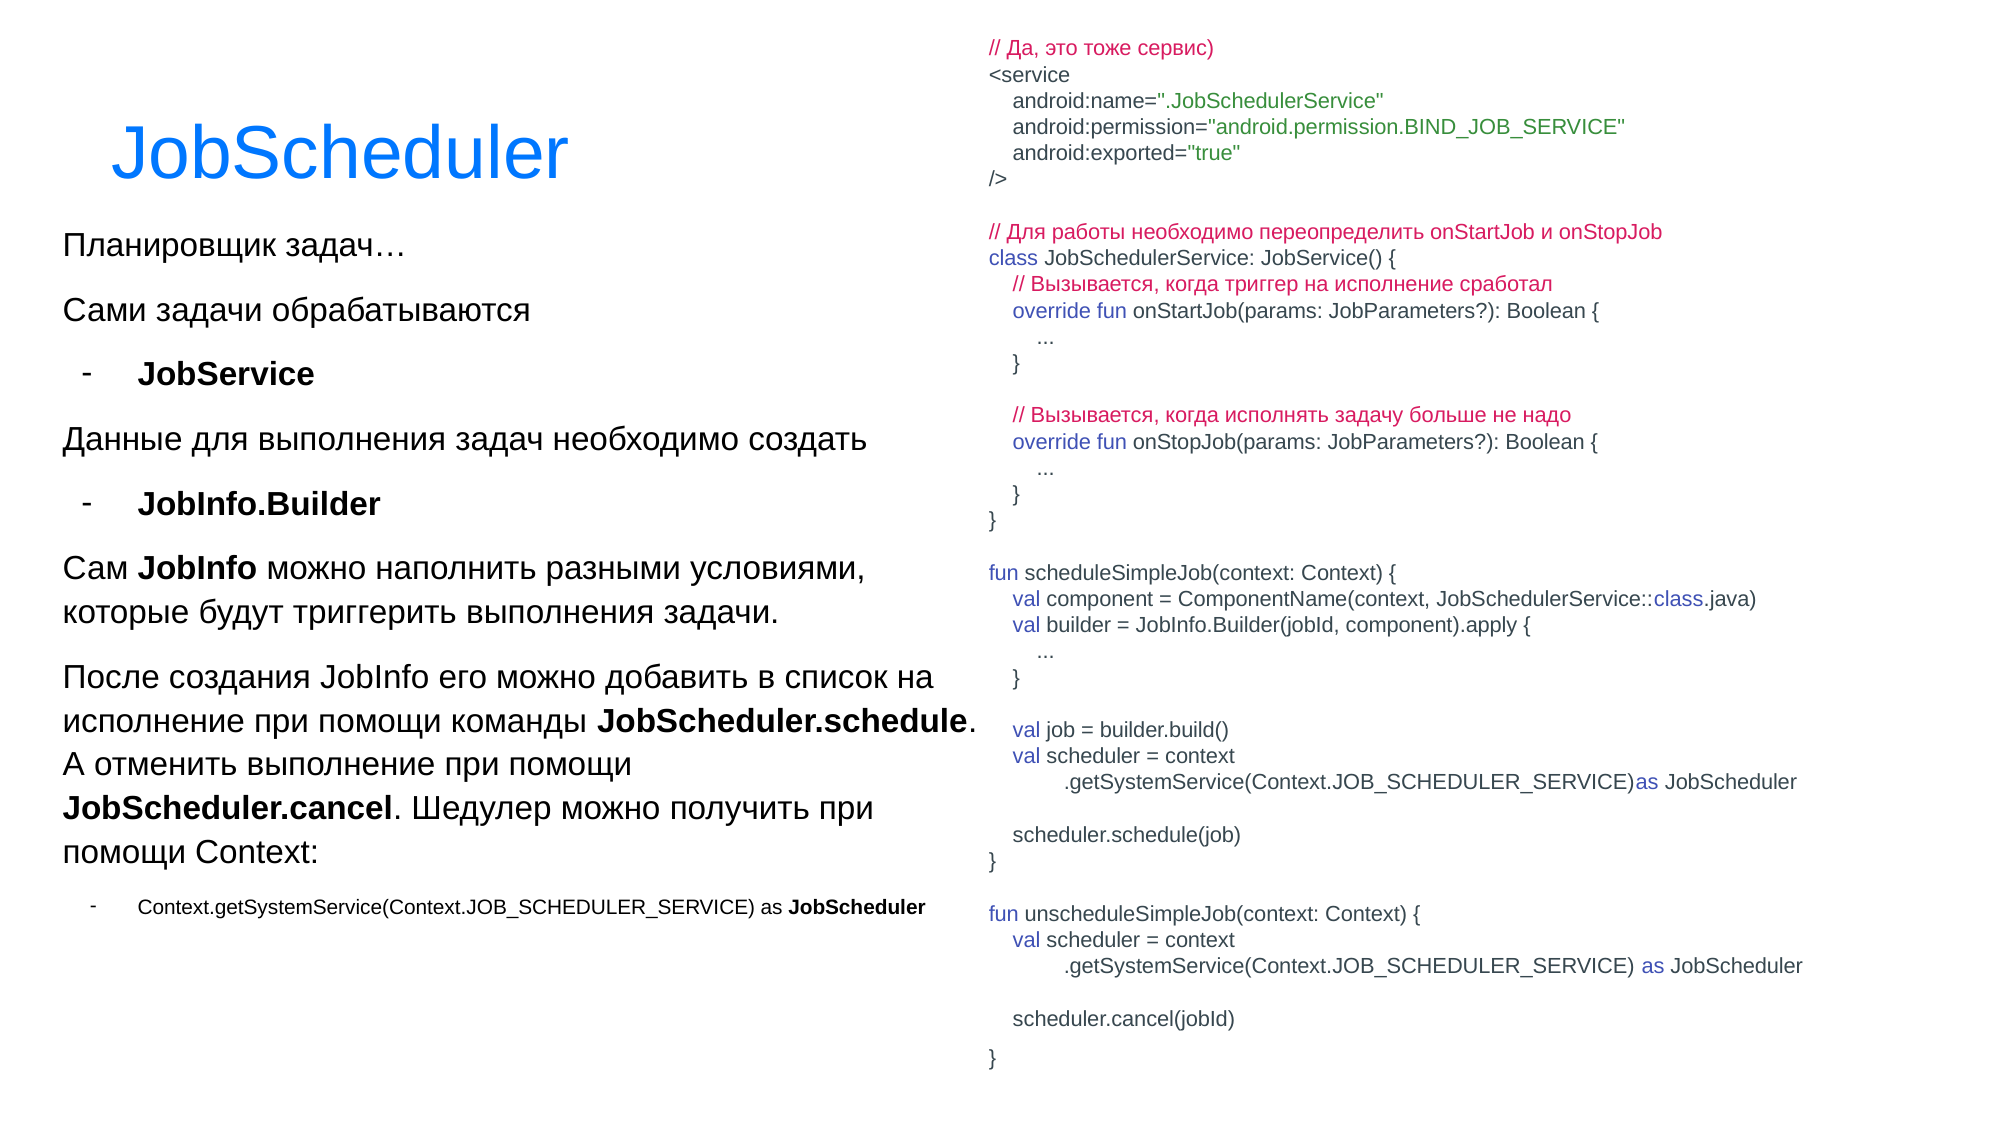

// Да, это тоже сервис)
<service
    android:name=".JobSchedulerService"
    android:permission="android.permission.BIND_JOB_SERVICE"
    android:exported="true"
/>

// Для работы необходимо переопределить onStartJob и onStopJob
class JobSchedulerService: JobService() {
    // Вызывается, когда триггер на исполнение сработал
    override fun onStartJob(params: JobParameters?): Boolean {
        ...
    }

    // Вызывается, когда исполнять задачу больше не надо
    override fun onStopJob(params: JobParameters?): Boolean {
        ...
    }
}

fun scheduleSimpleJob(context: Context) {
    val component = ComponentName(context, JobSchedulerService::class.java)
    val builder = JobInfo.Builder(jobId, component).apply {
        ...
    }

    val job = builder.build()
    val scheduler = context
.getSystemService(Context.JOB_SCHEDULER_SERVICE)as JobScheduler

    scheduler.schedule(job)
}

fun unscheduleSimpleJob(context: Context) {
    val scheduler = context
.getSystemService(Context.JOB_SCHEDULER_SERVICE) as JobScheduler

    scheduler.cancel(jobId)
}
# JobScheduler
Планировщик задач…
Сами задачи обрабатываются
JobService
Данные для выполнения задач необходимо создать
JobInfo.Builder
Сам JobInfo можно наполнить разными условиями, которые будут триггерить выполнения задачи.
После создания JobInfo его можно добавить в список на исполнение при помощи команды JobScheduler.schedule. А отменить выполнение при помощи JobScheduler.cancel. Шедулер можно получить при помощи Context:
Сontext.getSystemService(Context.JOB_SCHEDULER_SERVICE) as JobScheduler